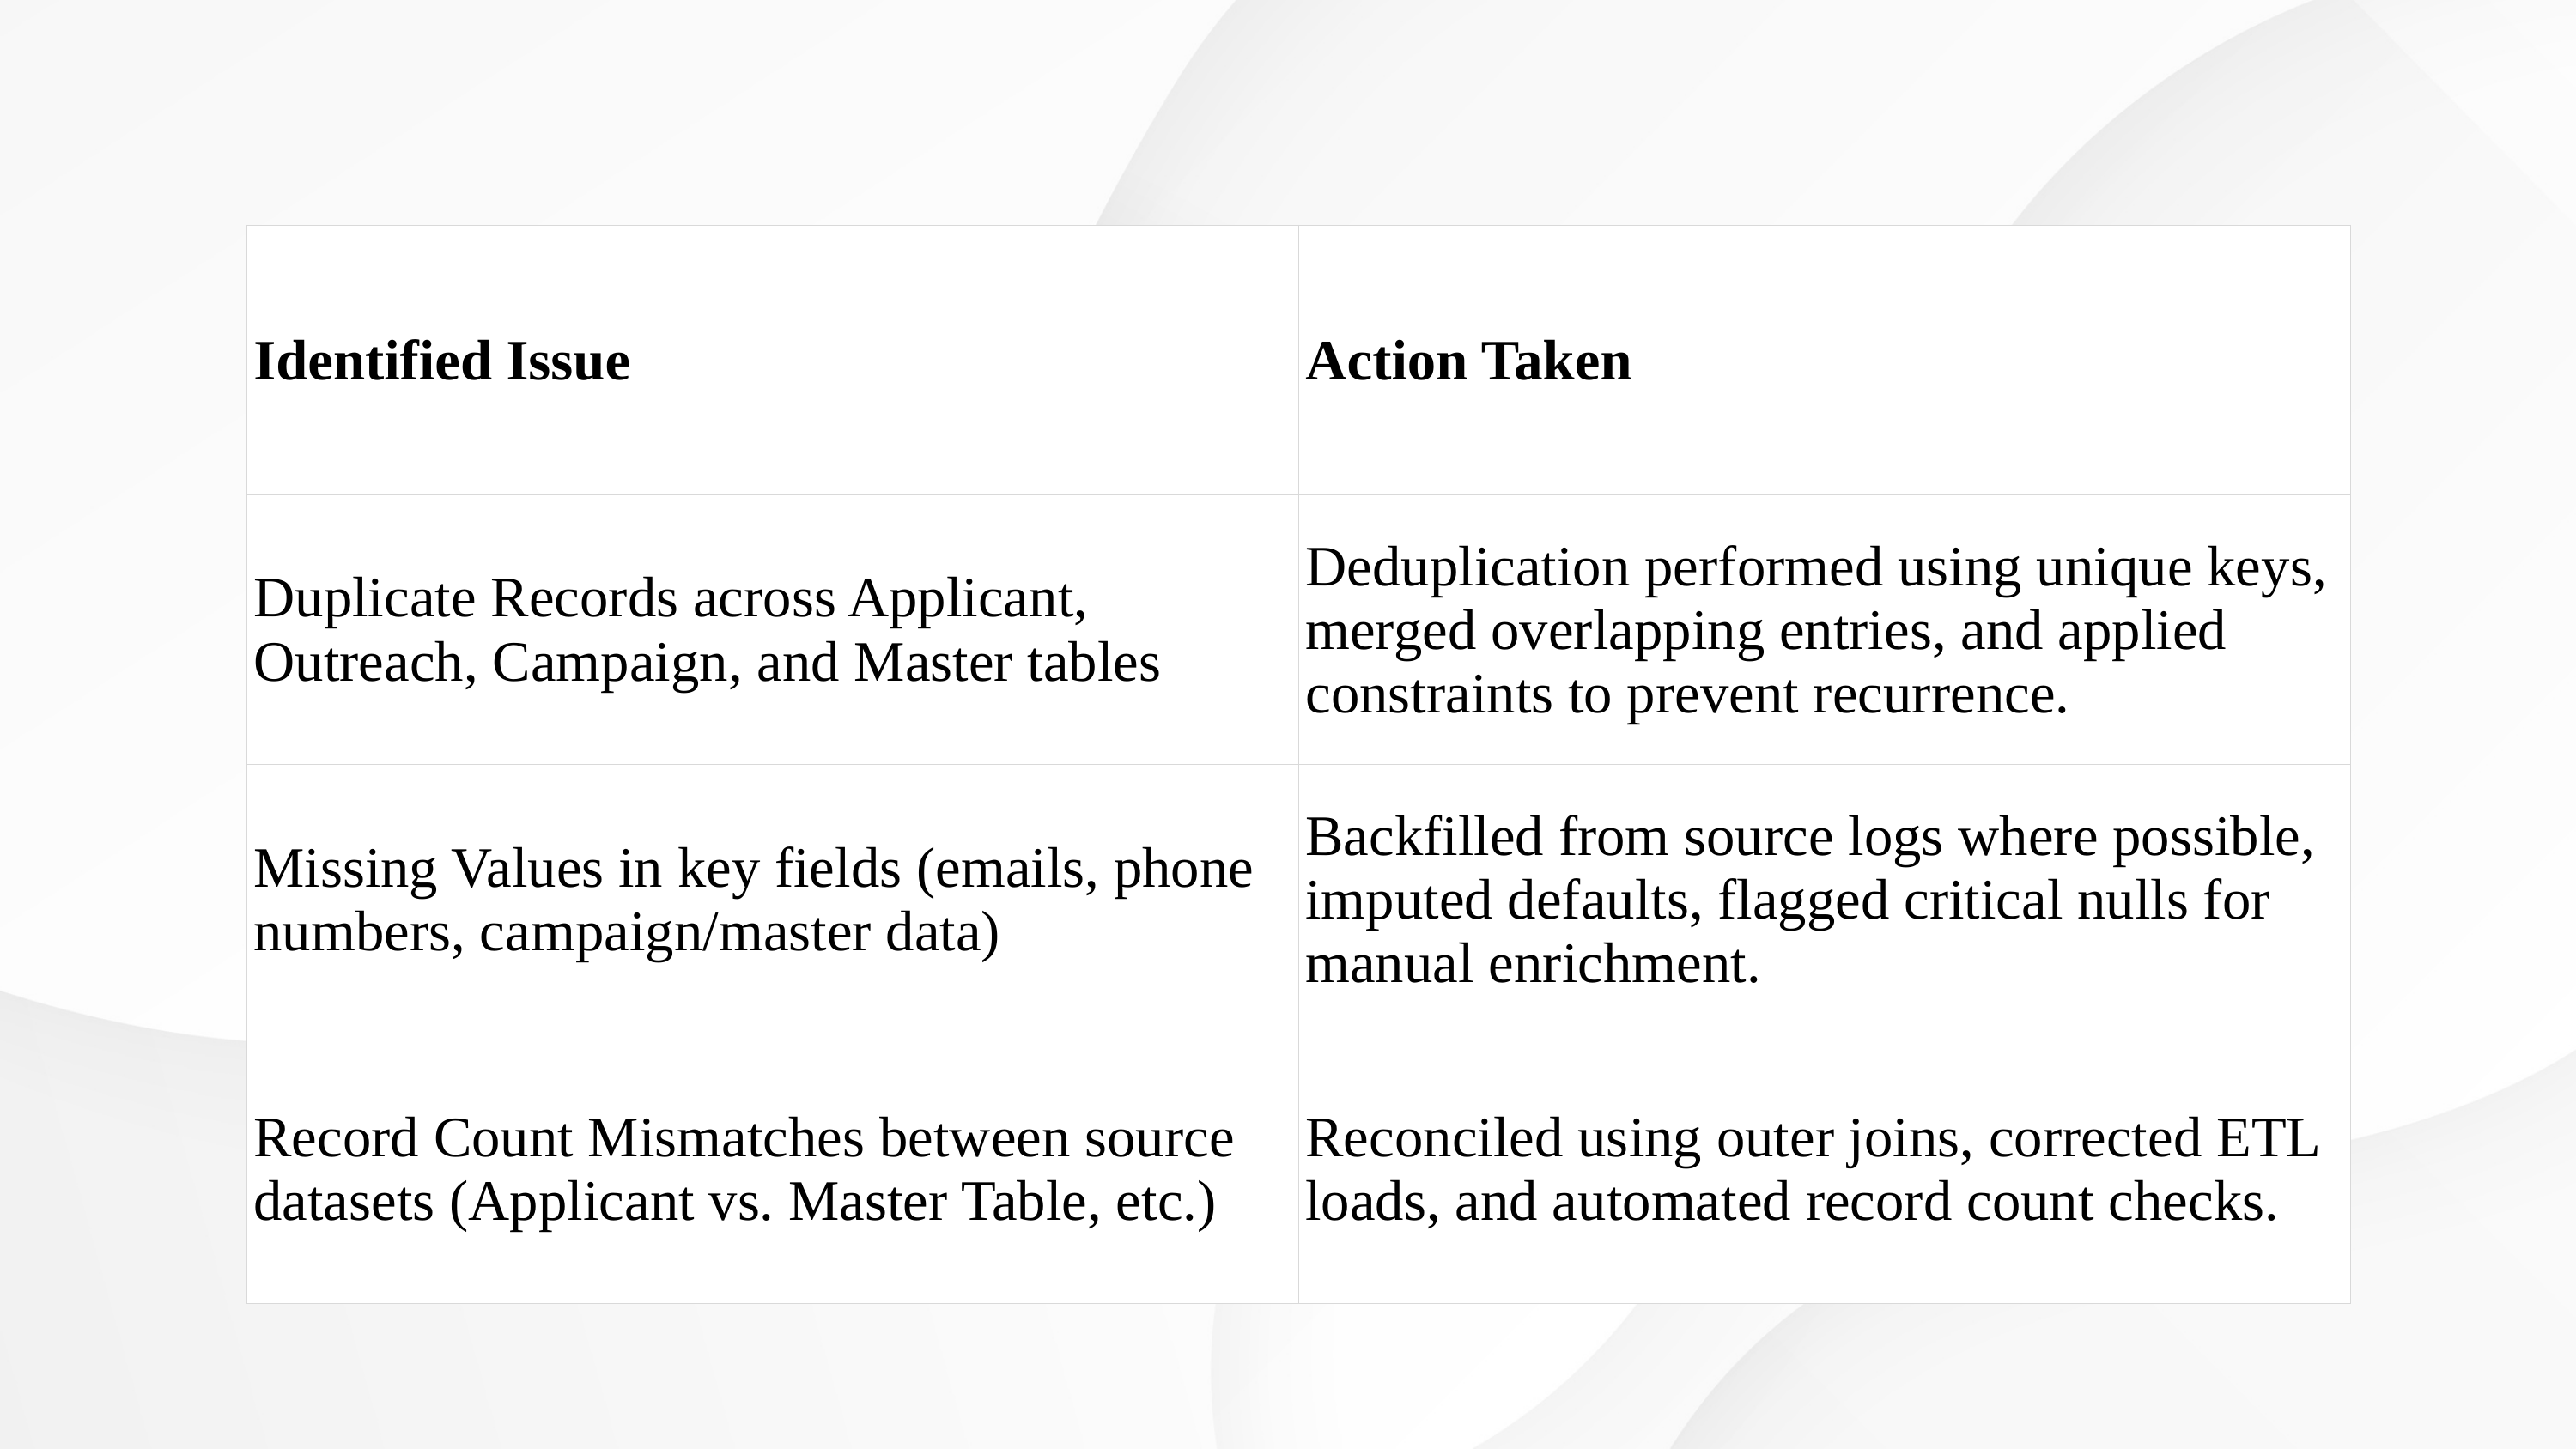

| Identified Issue | Action Taken |
| --- | --- |
| Duplicate Records across Applicant, Outreach, Campaign, and Master tables | Deduplication performed using unique keys, merged overlapping entries, and applied constraints to prevent recurrence. |
| Missing Values in key fields (emails, phone numbers, campaign/master data) | Backfilled from source logs where possible, imputed defaults, flagged critical nulls for manual enrichment. |
| Record Count Mismatches between source datasets (Applicant vs. Master Table, etc.) | Reconciled using outer joins, corrected ETL loads, and automated record count checks. |